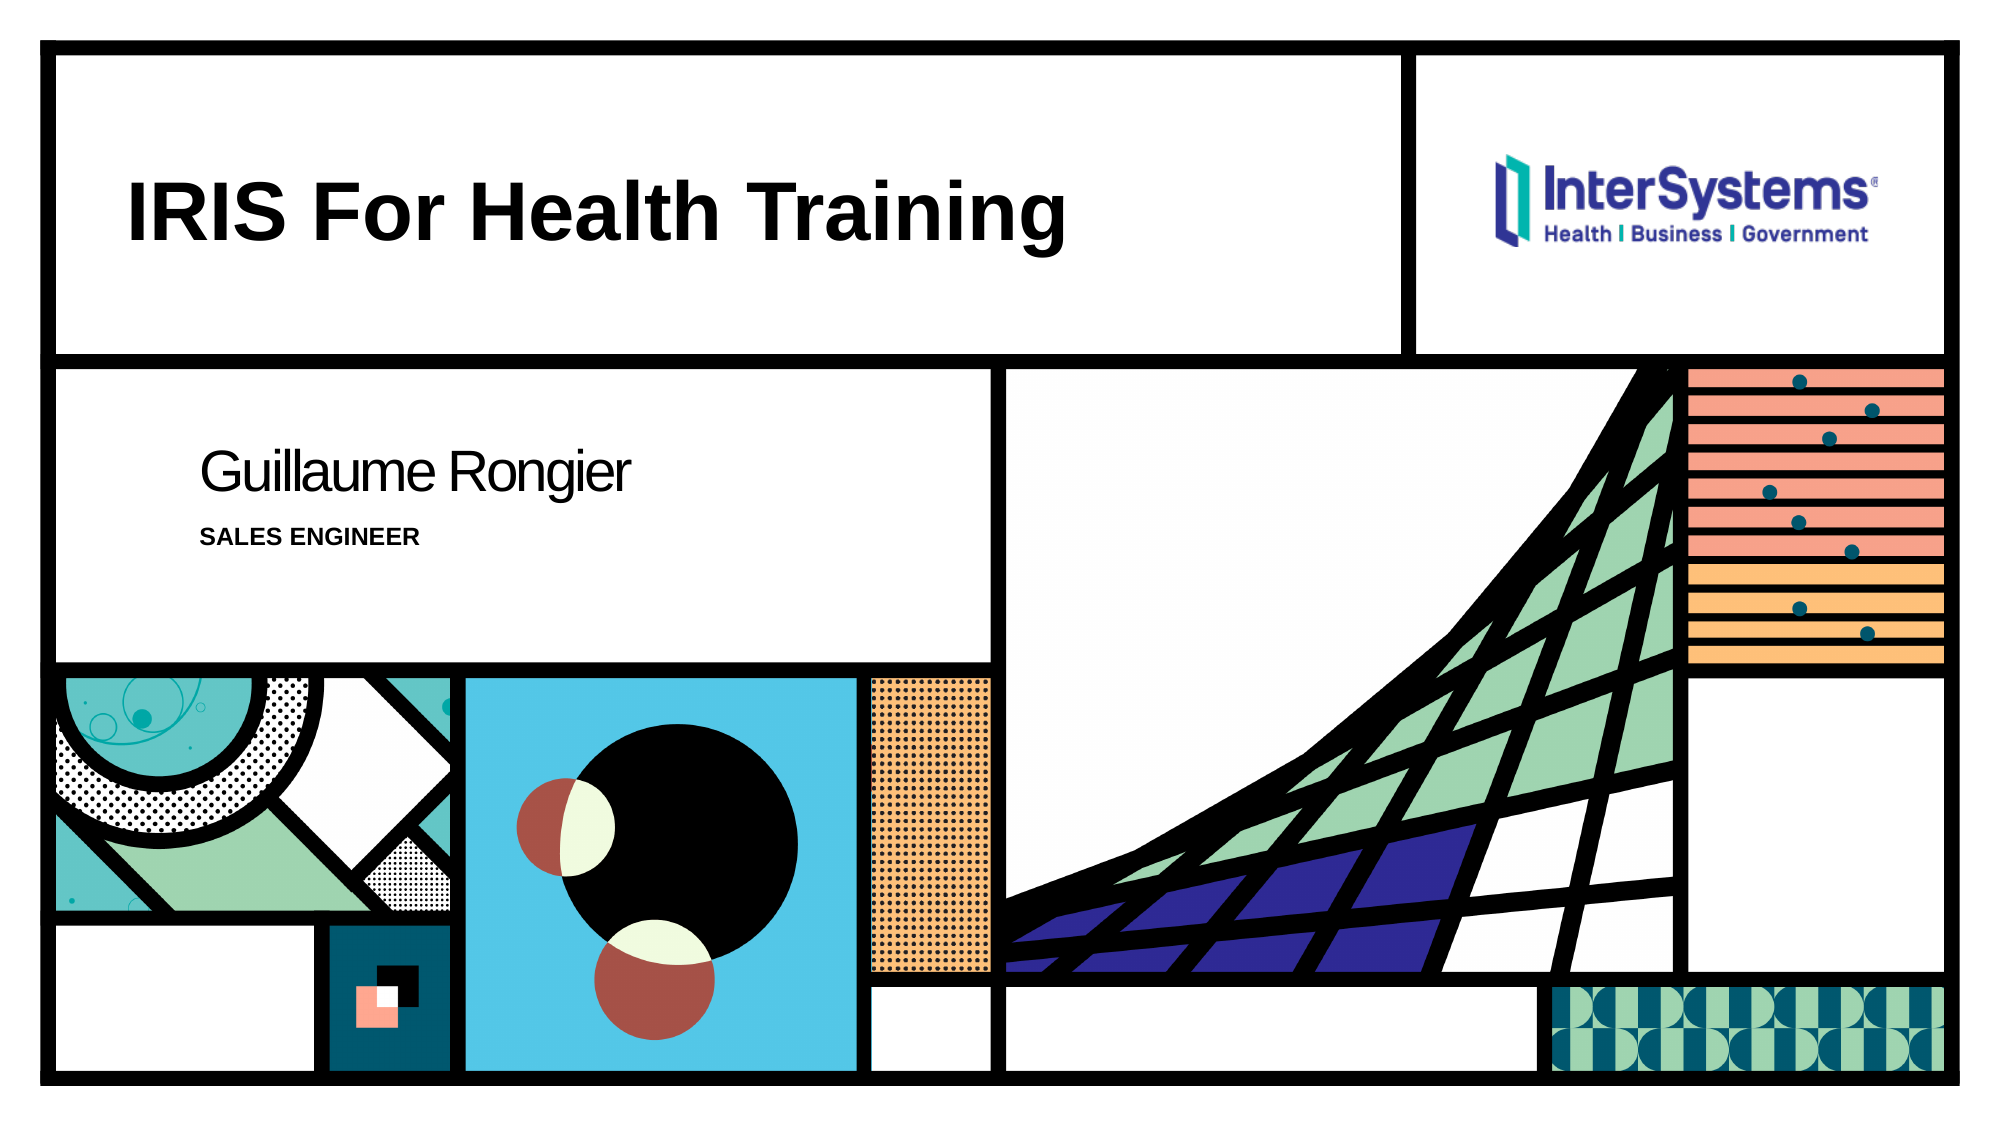

# IRIS For Health Training
Guillaume Rongier
Sales Engineer